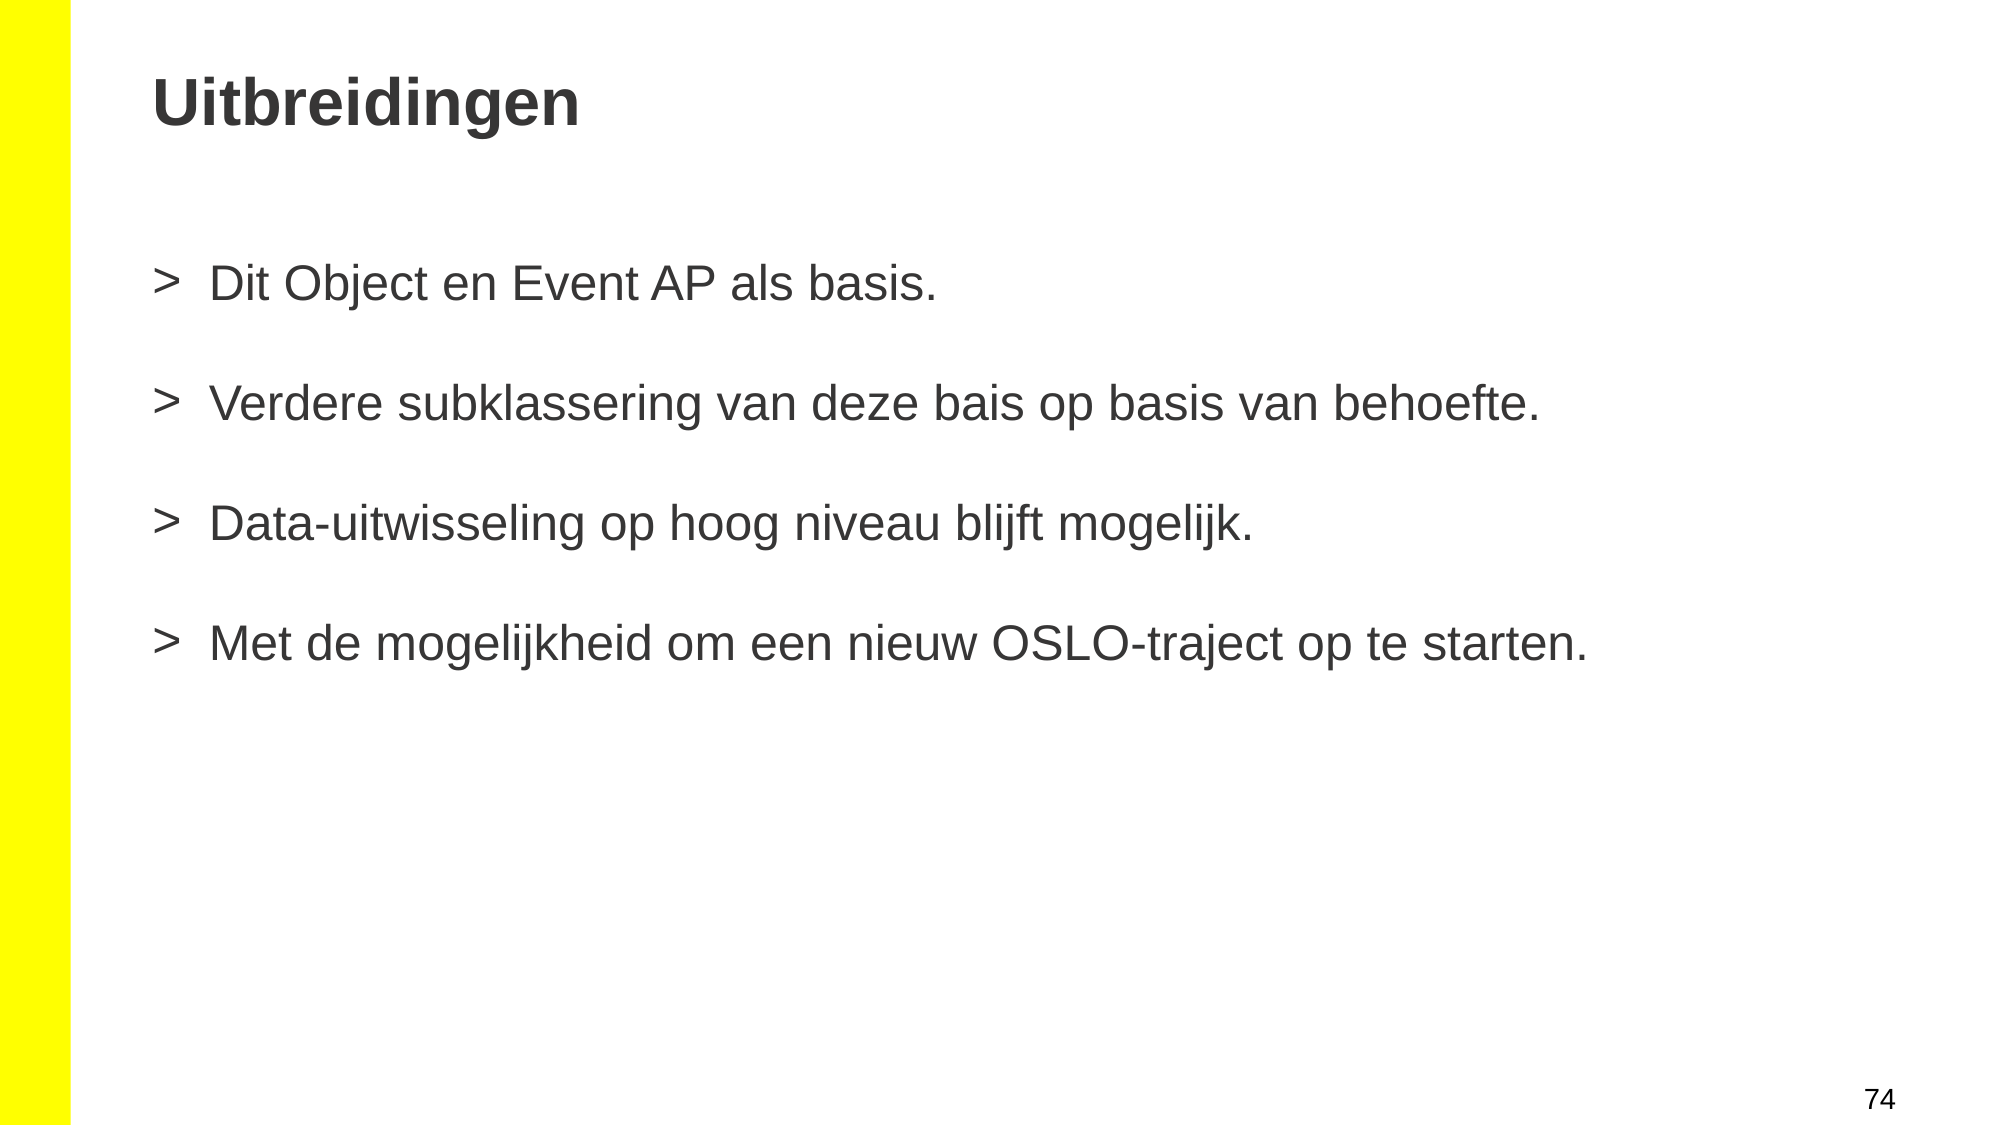

# Uitbreidingen
Dit Object en Event AP als basis.
Verdere subklassering van deze bais op basis van behoefte.
Data-uitwisseling op hoog niveau blijft mogelijk.
Met de mogelijkheid om een nieuw OSLO-traject op te starten.

74